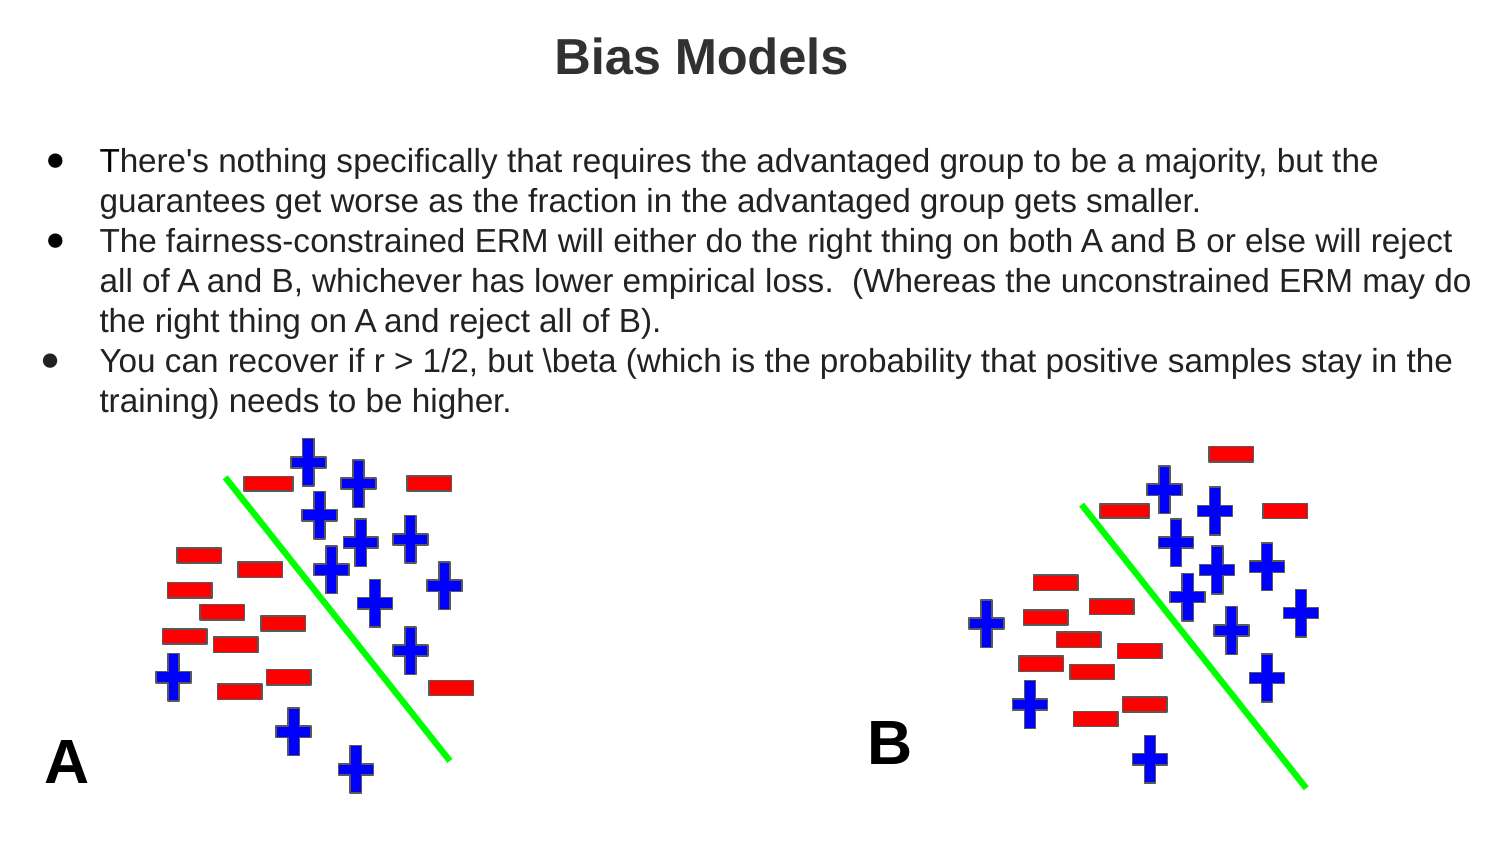

# Bias Models

There's nothing specifically that requires the advantaged group to be a majority, but the guarantees get worse as the fraction in the advantaged group gets smaller.
The fairness-constrained ERM will either do the right thing on both A and B or else will reject all of A and B, whichever has lower empirical loss.  (Whereas the unconstrained ERM may do the right thing on A and reject all of B).
You can recover if r > 1/2, but \beta (which is the probability that positive samples stay in the training) needs to be higher.

B

A